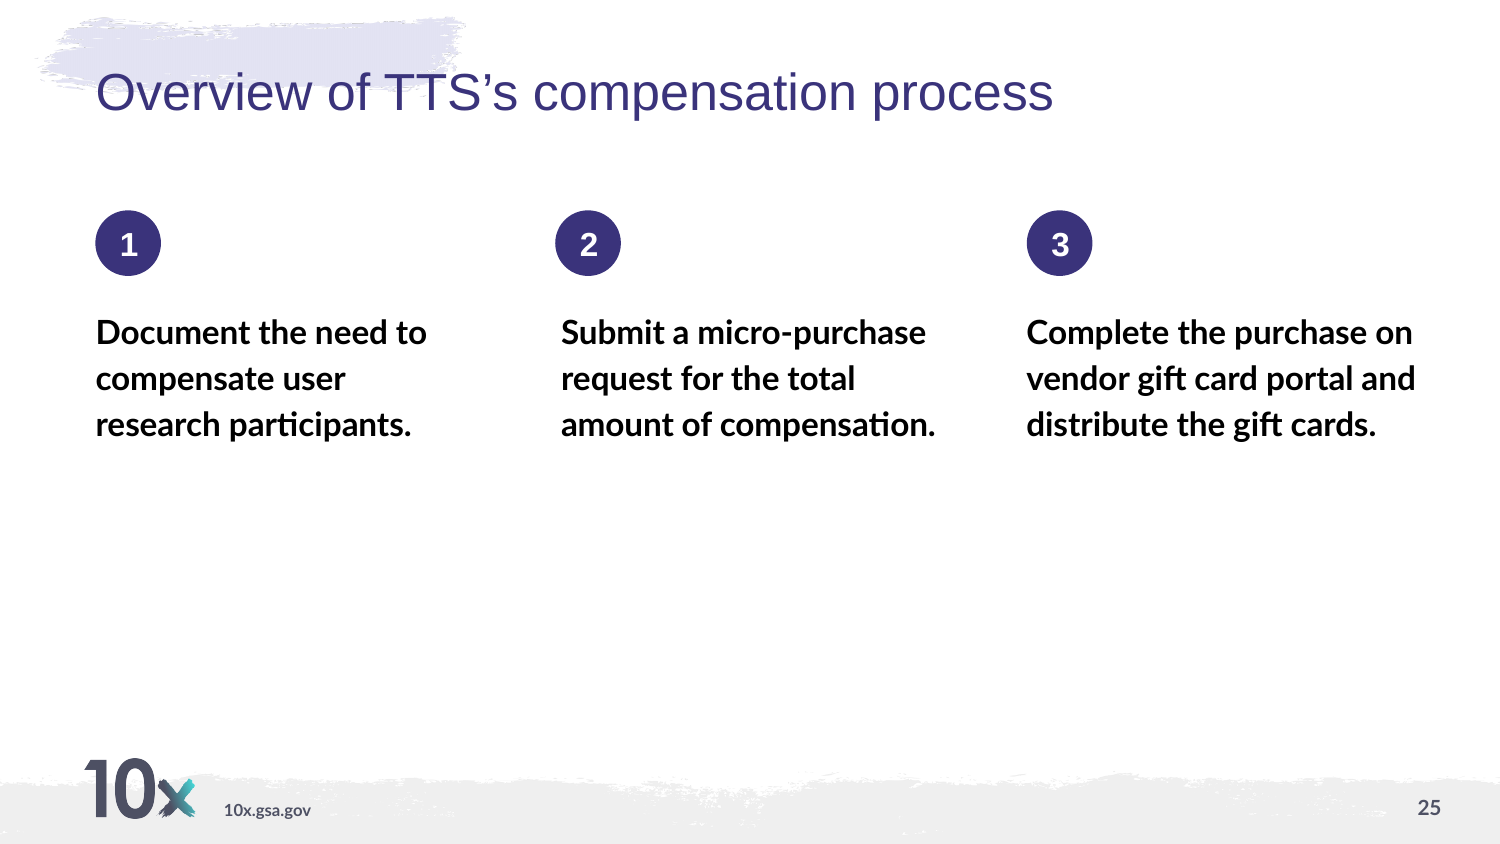

# Overview of TTS’s compensation process
1
2
3
Submit a micro-purchase request for the total amount of compensation.
Complete the purchase on vendor gift card portal and distribute the gift cards.
Document the need to compensate user research participants.